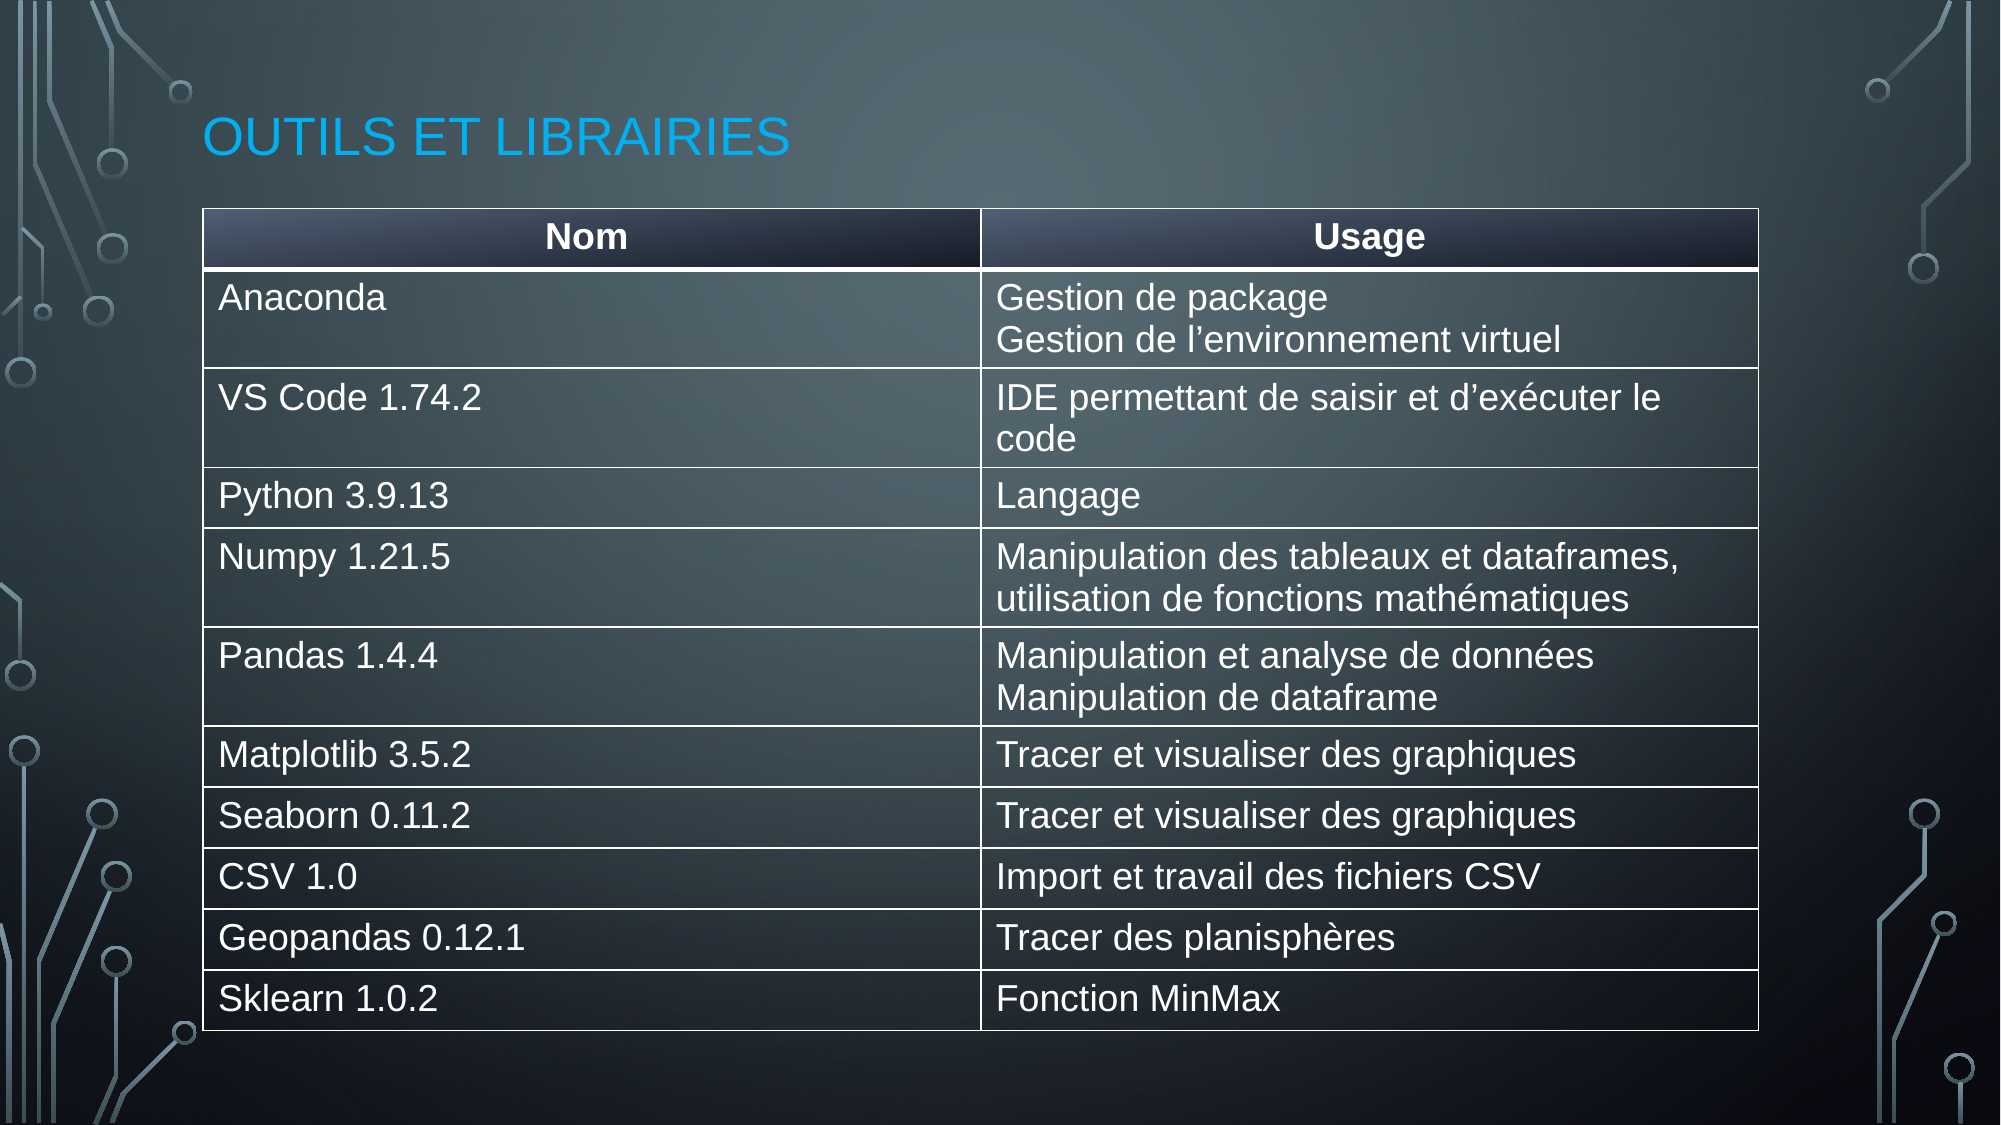

# outils et librairies
| Nom | Usage |
| --- | --- |
| Anaconda | Gestion de package Gestion de l’environnement virtuel |
| VS Code 1.74.2 | IDE permettant de saisir et d’exécuter le code |
| Python 3.9.13 | Langage |
| Numpy 1.21.5 | Manipulation des tableaux et dataframes, utilisation de fonctions mathématiques |
| Pandas 1.4.4 | Manipulation et analyse de données Manipulation de dataframe |
| Matplotlib 3.5.2 | Tracer et visualiser des graphiques |
| Seaborn 0.11.2 | Tracer et visualiser des graphiques |
| CSV 1.0 | Import et travail des fichiers CSV |
| Geopandas 0.12.1 | Tracer des planisphères |
| Sklearn 1.0.2 | Fonction MinMax |